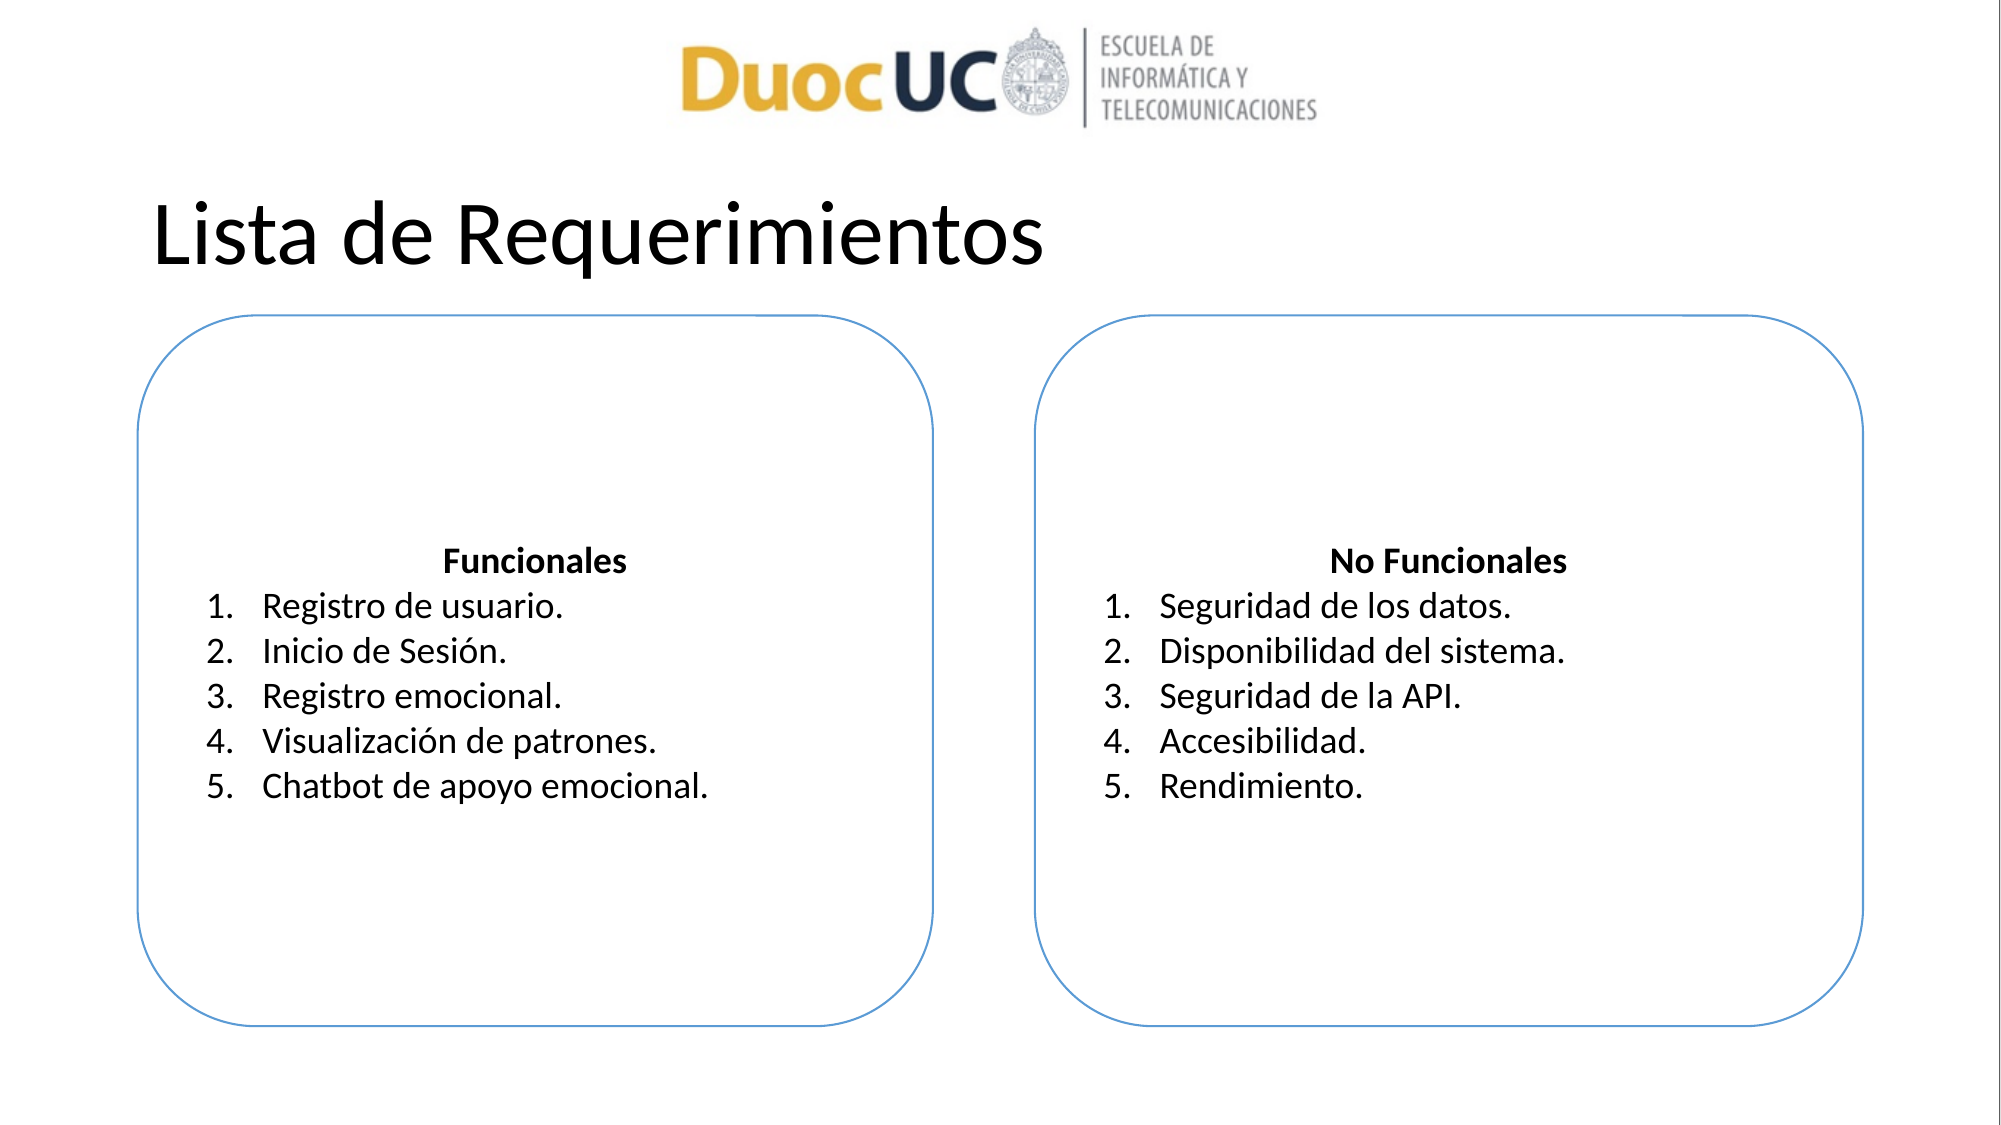

# Lista de Requerimientos
Funcionales
Registro de usuario.
Inicio de Sesión.
Registro emocional.
Visualización de patrones.
Chatbot de apoyo emocional.
No Funcionales
Seguridad de los datos.
Disponibilidad del sistema.
Seguridad de la API.
Accesibilidad.
Rendimiento.